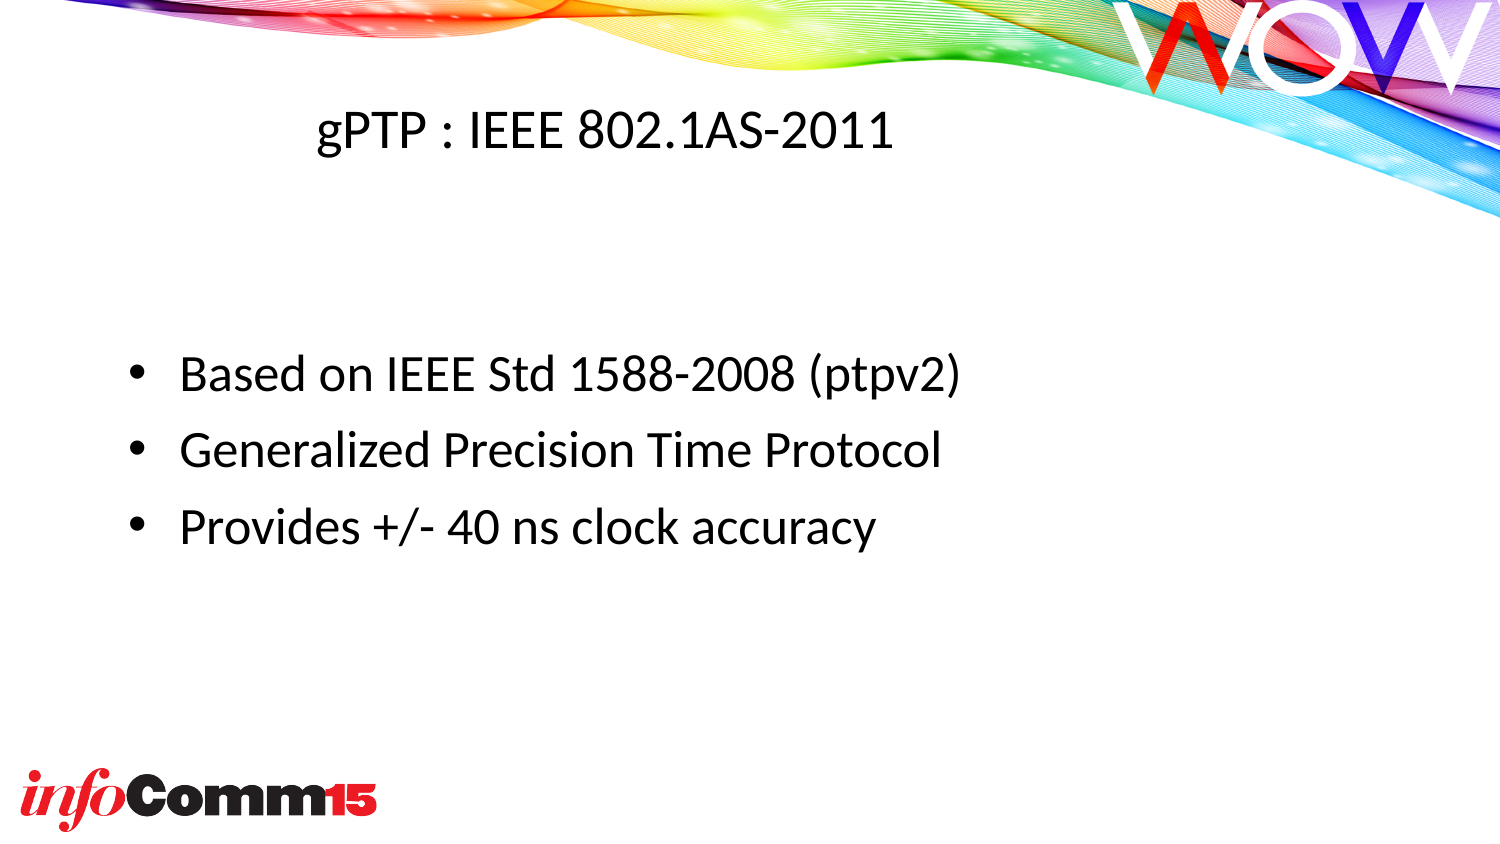

# gPTP : IEEE 802.1AS-2011

Based on IEEE Std 1588-2008 (ptpv2)
Generalized Precision Time Protocol
Provides +/- 40 ns clock accuracy